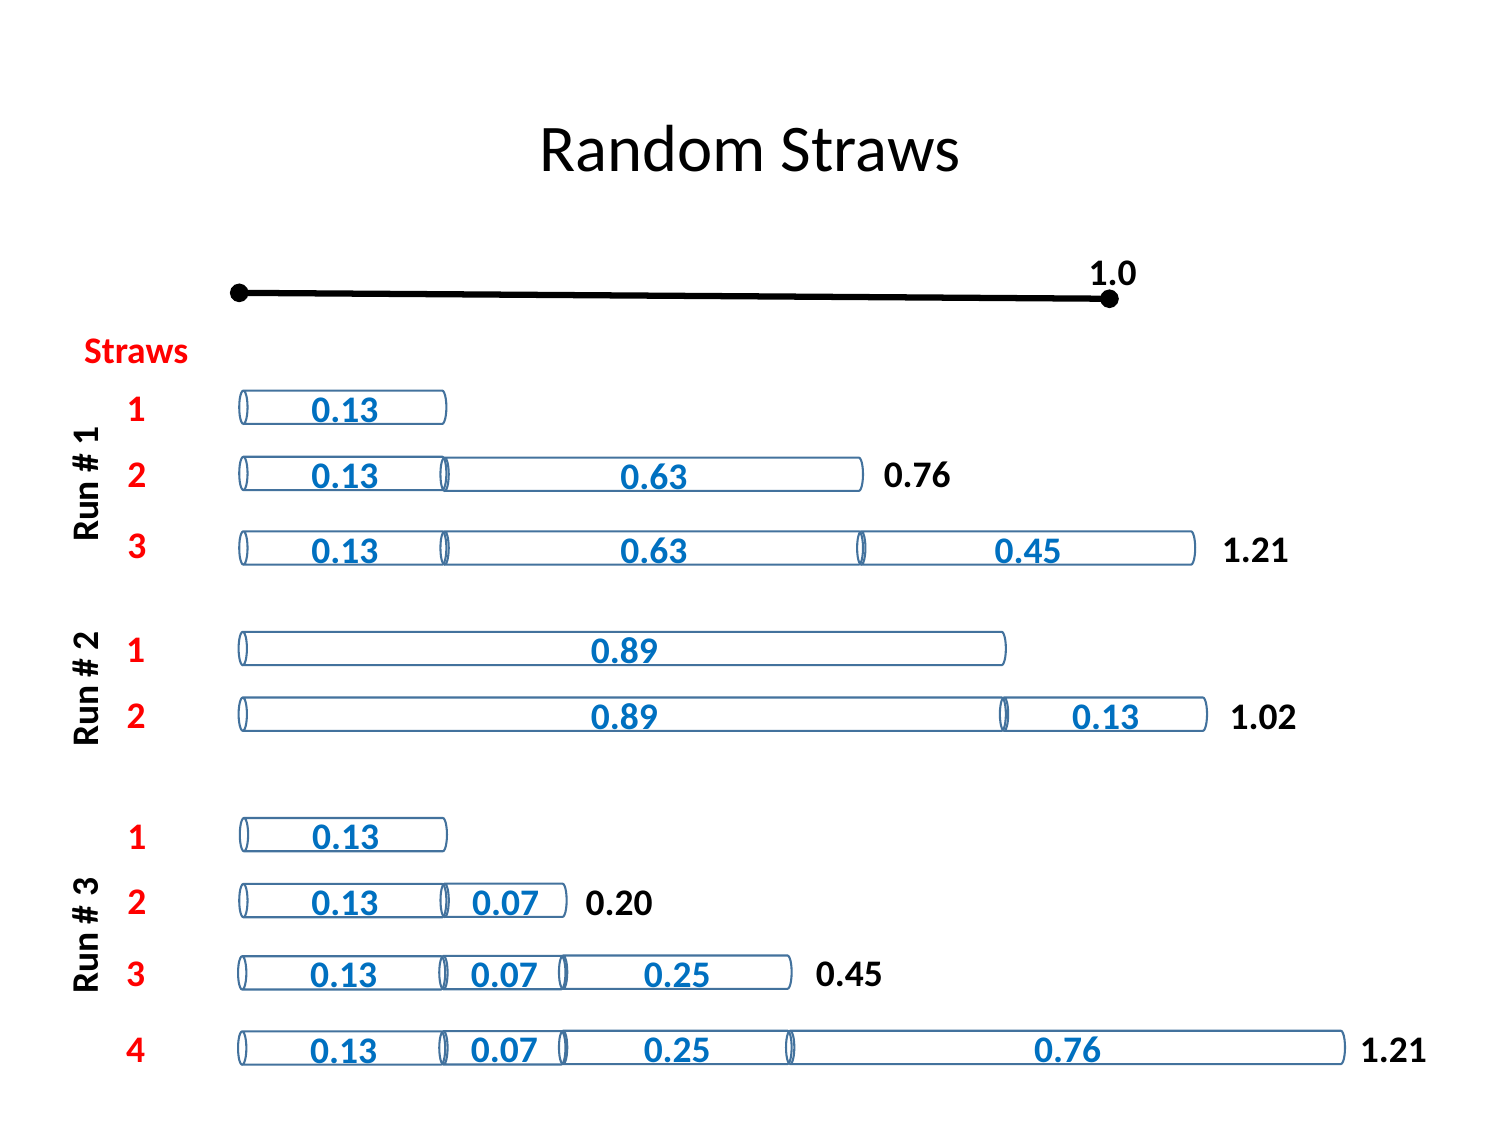

# Random Straws
1.0
Straws
0.89
0.13
0.13
1
0.63
2
0.76
Run # 1
0.45
3
1.21
0.63
0.13
0.89
1
Run # 2
0.13
2
1.02
0.13
0.13
1
0.07
2
0.20
Run # 3
0.25
3
0.45
0.13
0.07
0.76
4
1.21
0.25
0.13
0.07